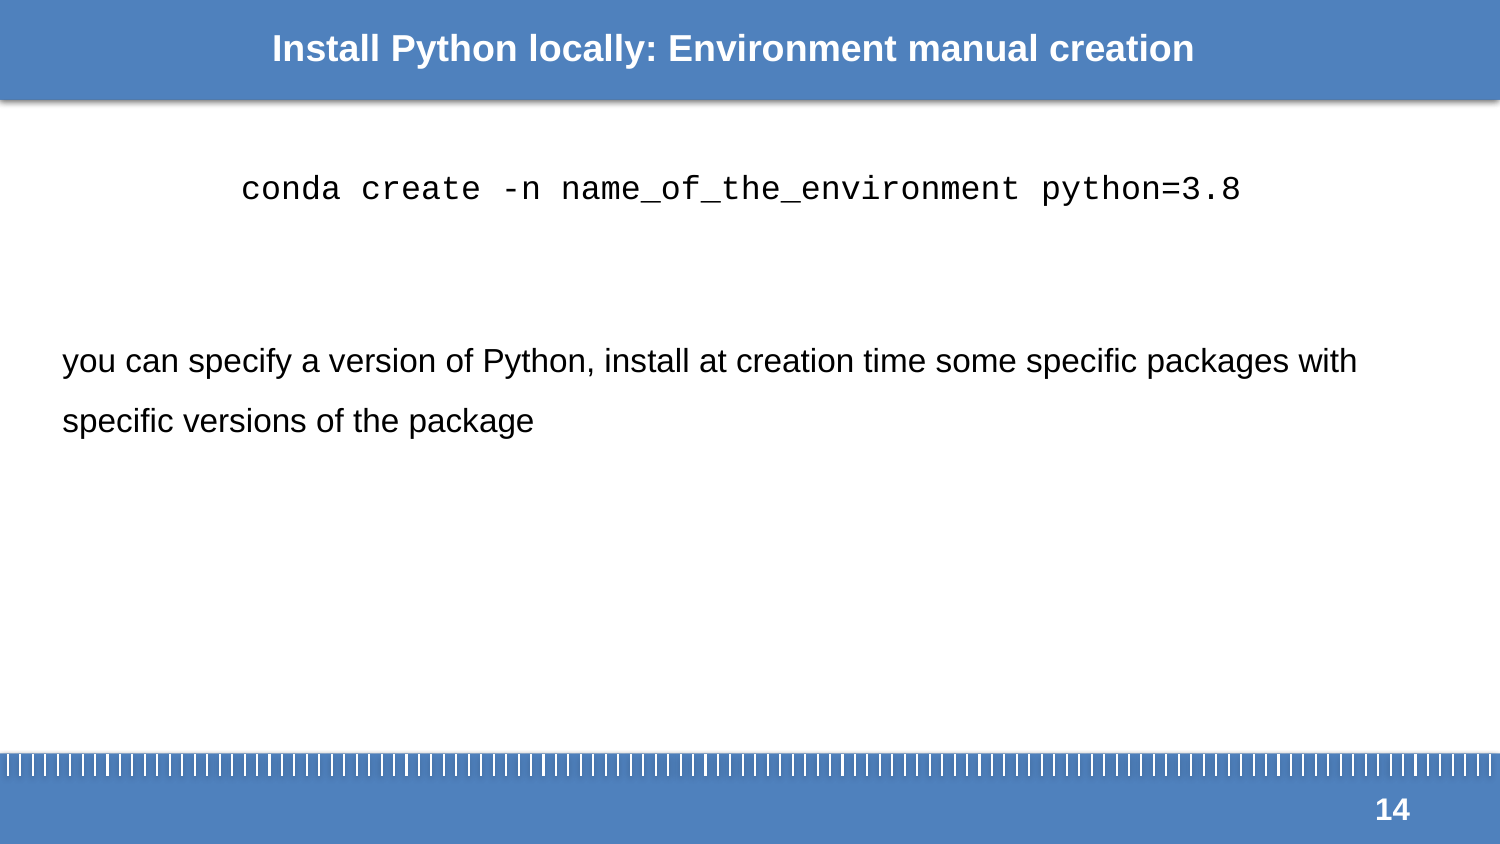

# Install Python locally: Environment manual creation
conda create -n name_of_the_environment python=3.8

you can specify a version of Python, install at creation time some specific packages with specific versions of the package

14